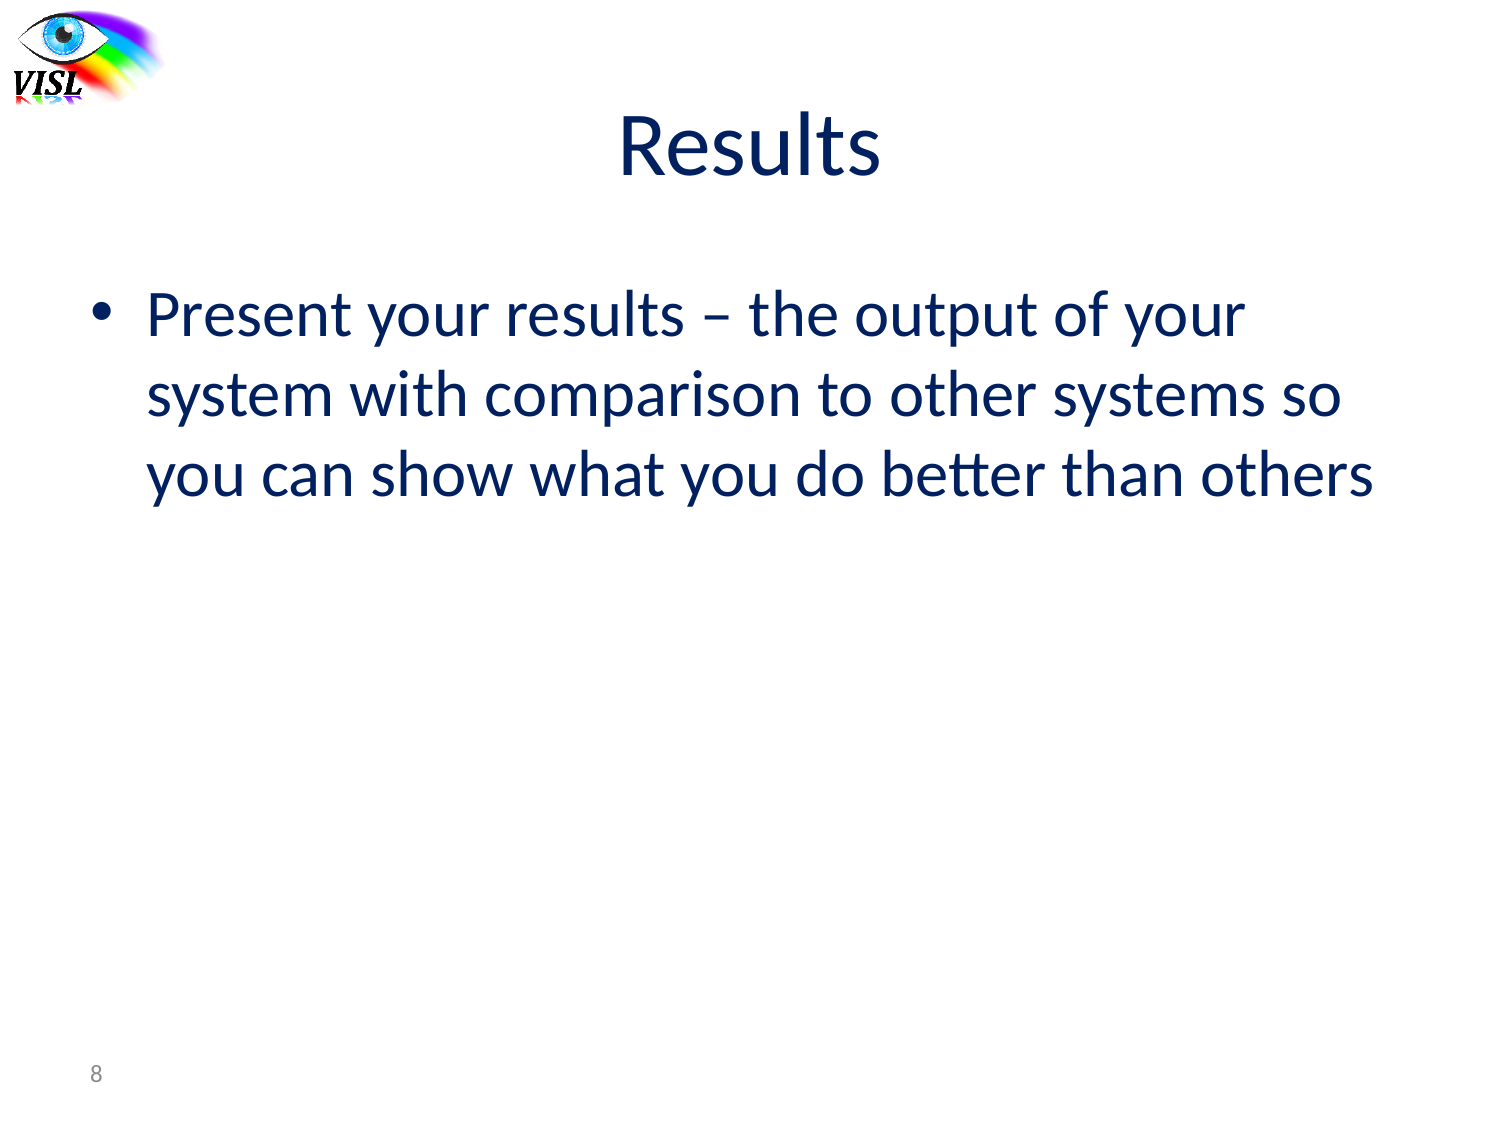

# Results
Present your results – the output of your system with comparison to other systems so you can show what you do better than others
8